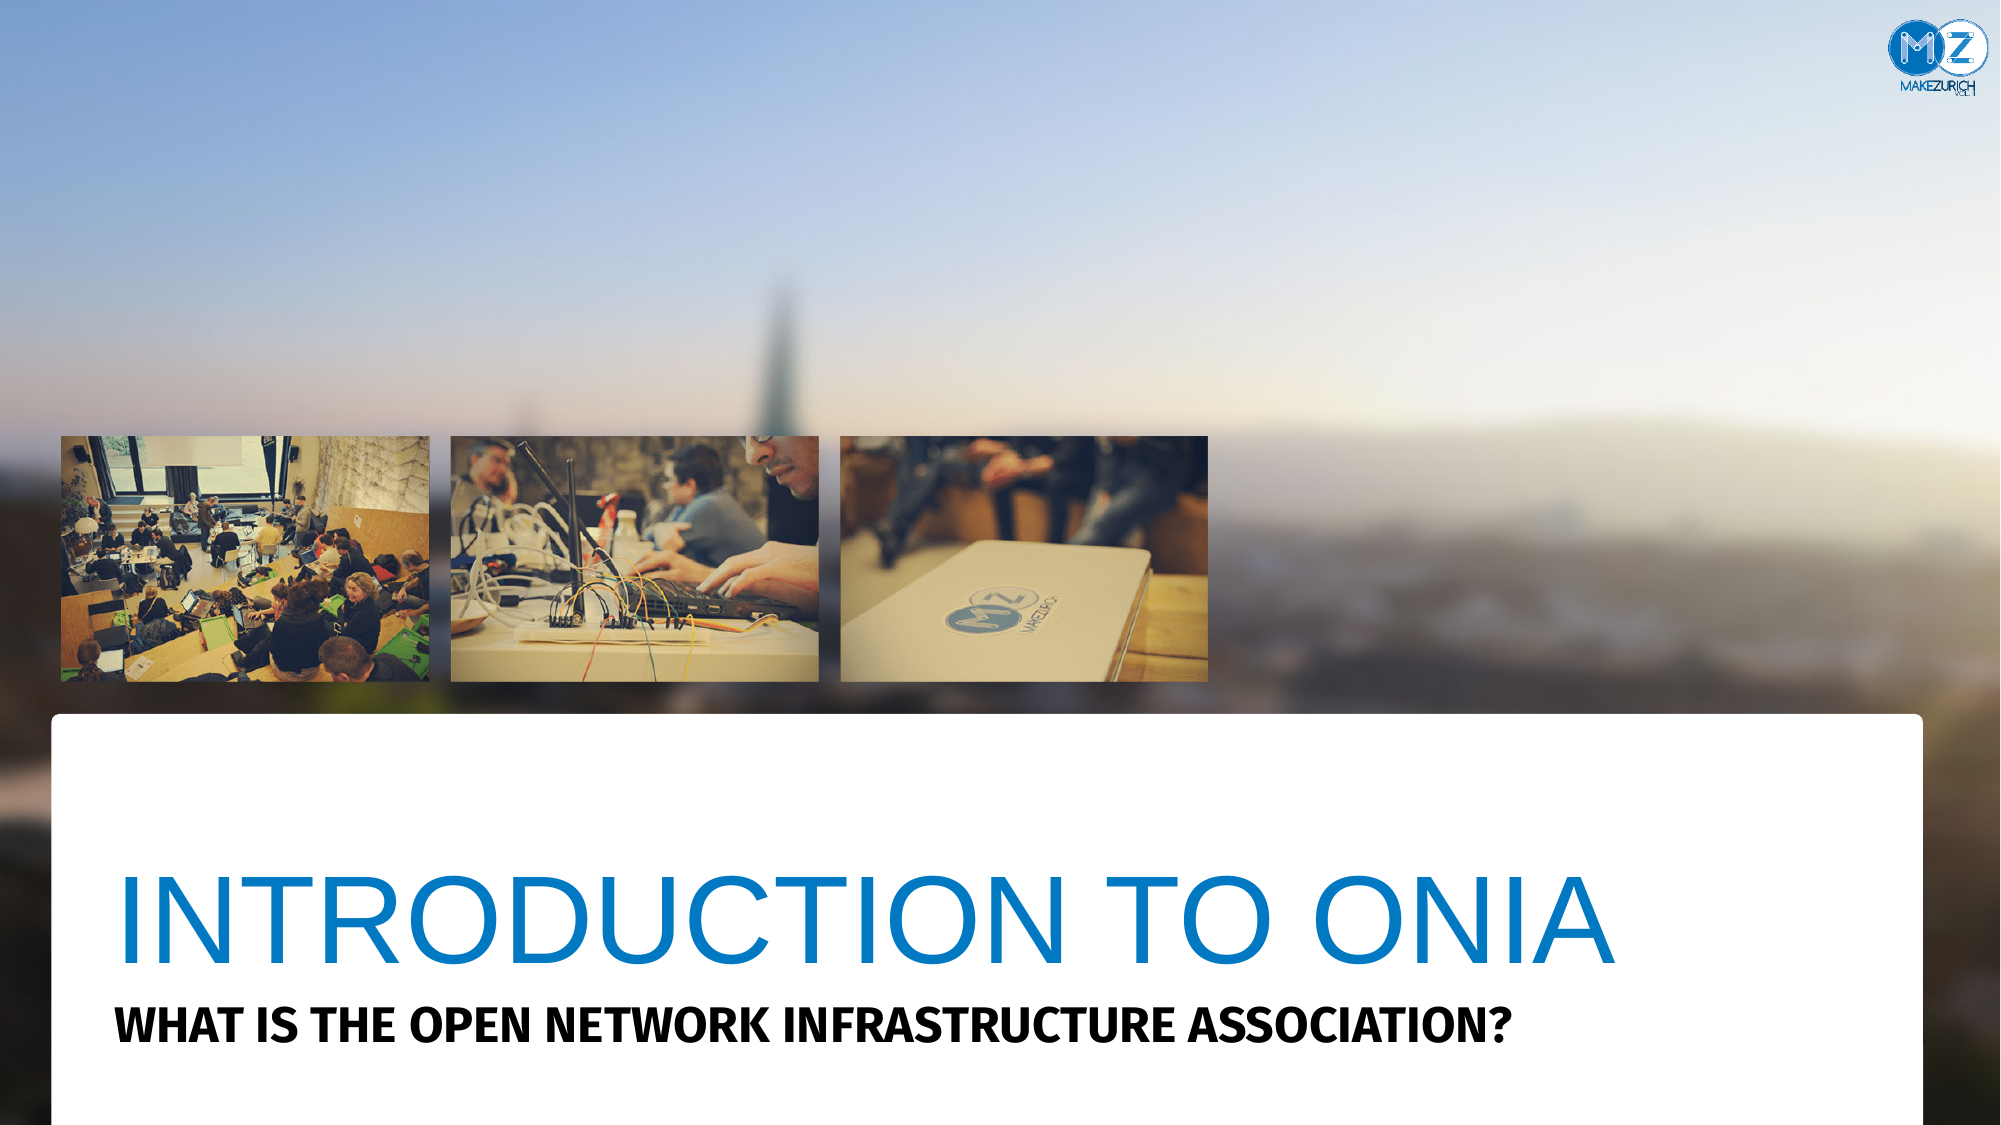

# Introduction to ONIA
What is the Open Network Infrastructure Association?